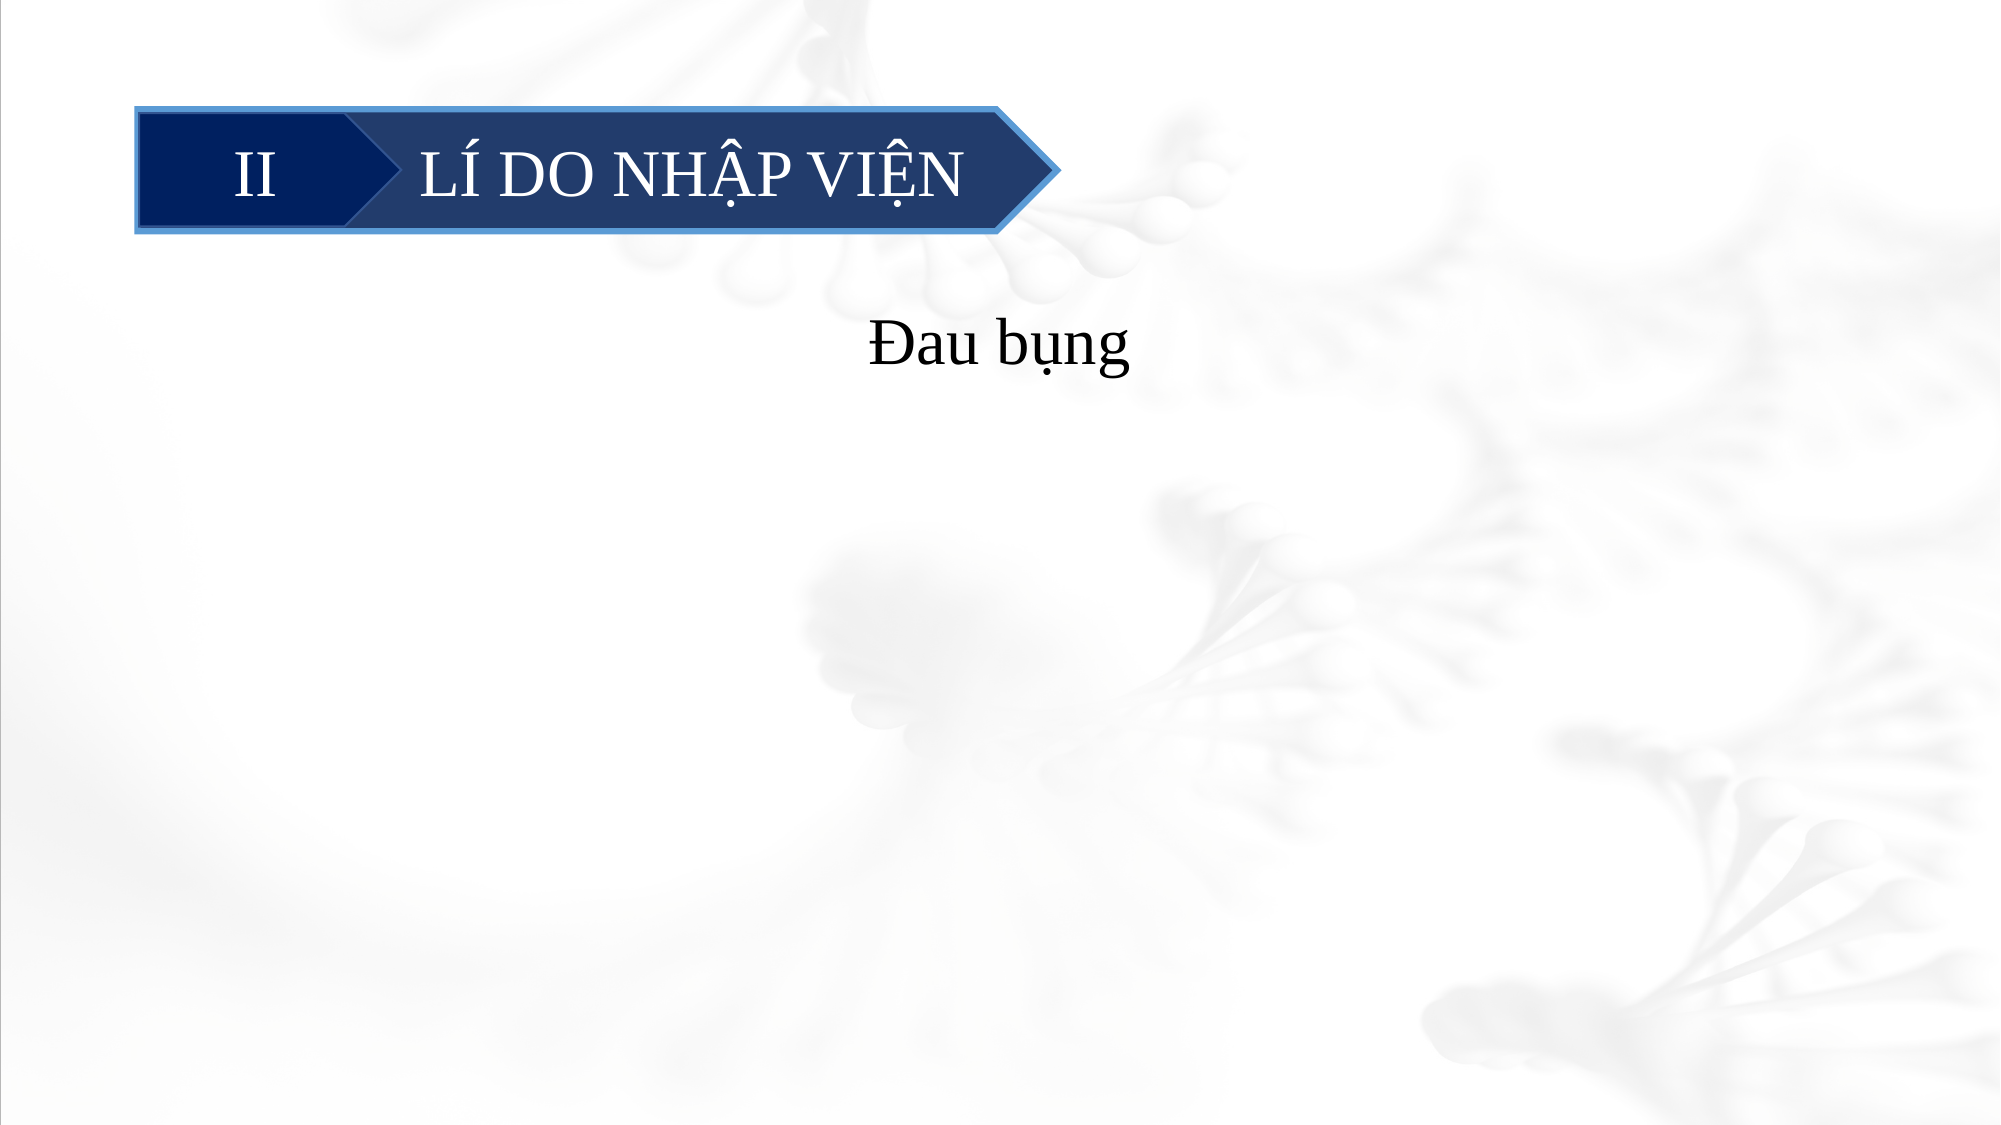

#
	       LÍ DO NHẬP VIỆN
II
Đau bụng